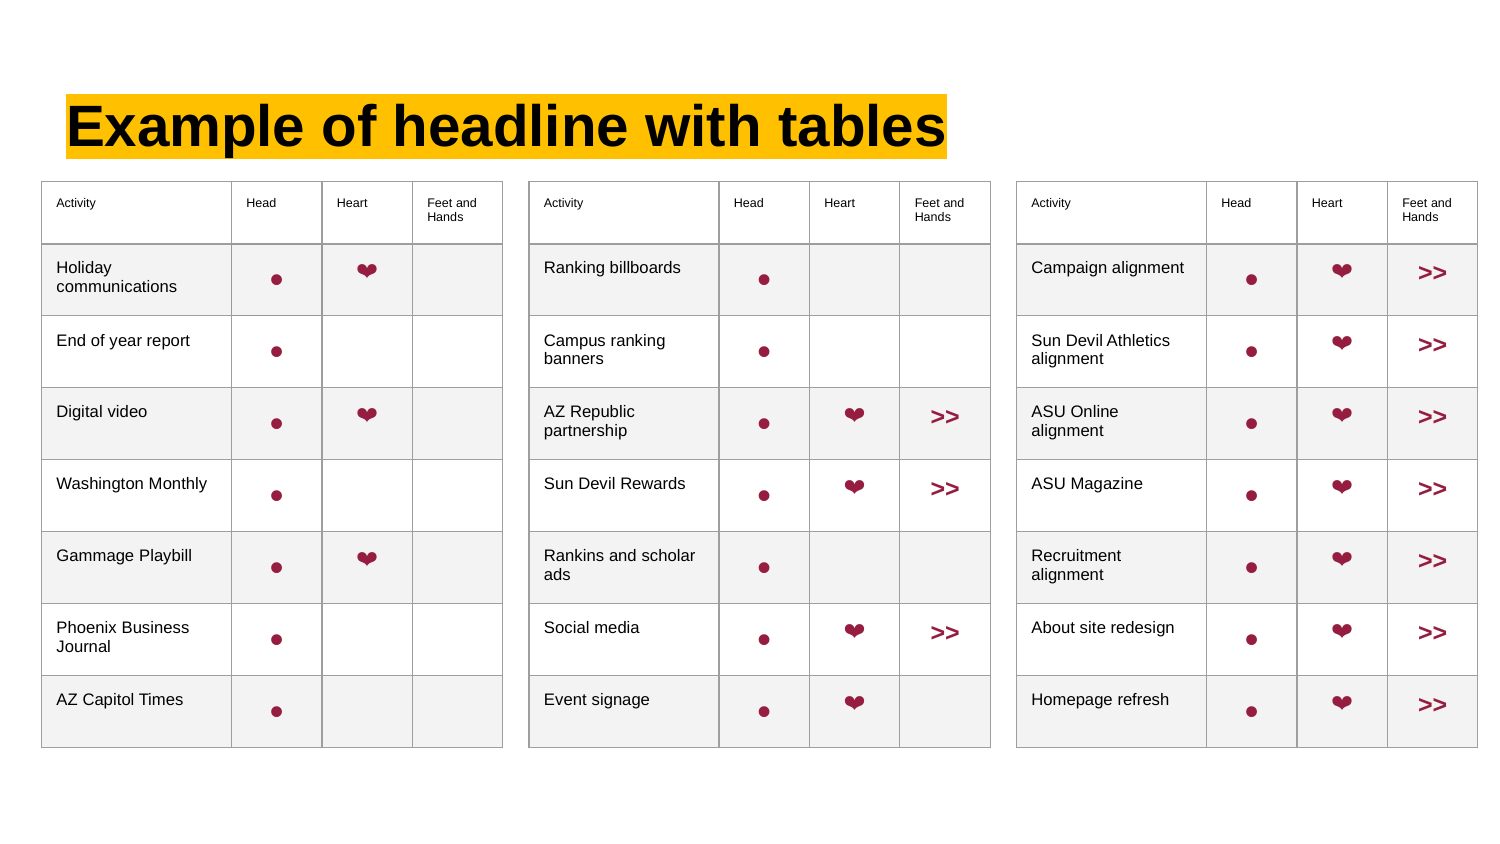

# Example of headline with tables
| Activity | Head | Heart | Feet and Hands |
| --- | --- | --- | --- |
| Holiday communications | • | ❤ |  |
| End of year report | • |  |  |
| Digital video | • | ❤ |  |
| Washington Monthly | • |  |  |
| Gammage Playbill | • | ❤ |  |
| Phoenix Business Journal | • |  |  |
| AZ Capitol Times | • |  |  |
| Activity | Head | Heart | Feet and Hands |
| --- | --- | --- | --- |
| Ranking billboards | • |  |  |
| Campus ranking banners | • |  |  |
| AZ Republic partnership | • | ❤ | >> |
| Sun Devil Rewards | • | ❤ | >> |
| Rankins and scholar ads | • |  |  |
| Social media | • | ❤ | >> |
| Event signage | • | ❤ |  |
| Activity | Head | Heart | Feet and Hands |
| --- | --- | --- | --- |
| Campaign alignment | • | ❤ | >> |
| Sun Devil Athletics alignment | • | ❤ | >> |
| ASU Online alignment | • | ❤ | >> |
| ASU Magazine | • | ❤ | >> |
| Recruitment alignment | • | ❤ | >> |
| About site redesign | • | ❤ | >> |
| Homepage refresh | • | ❤ | >> |